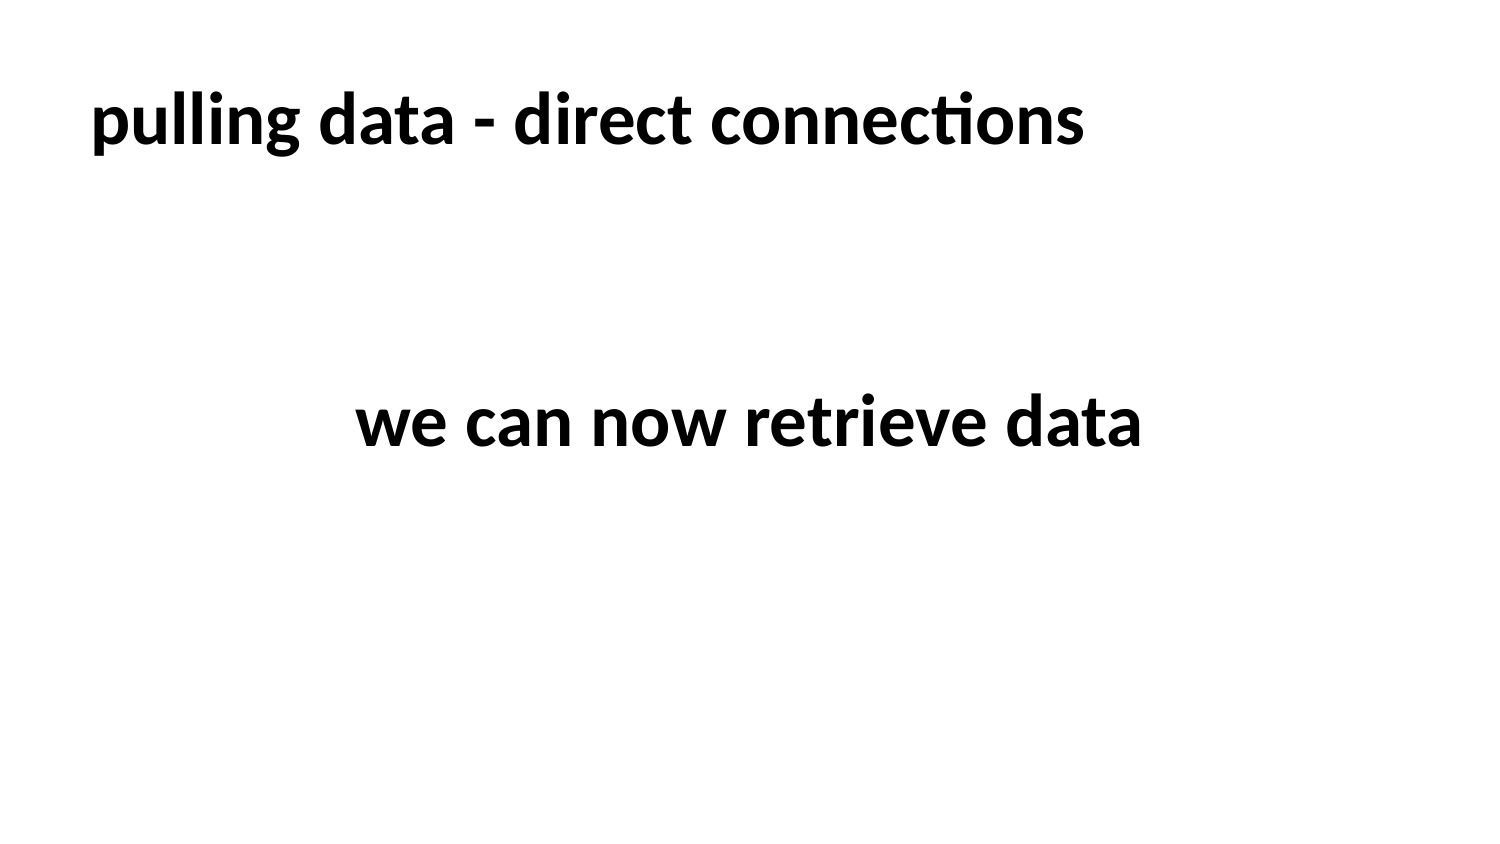

# pulling data - direct connections
we can now retrieve data